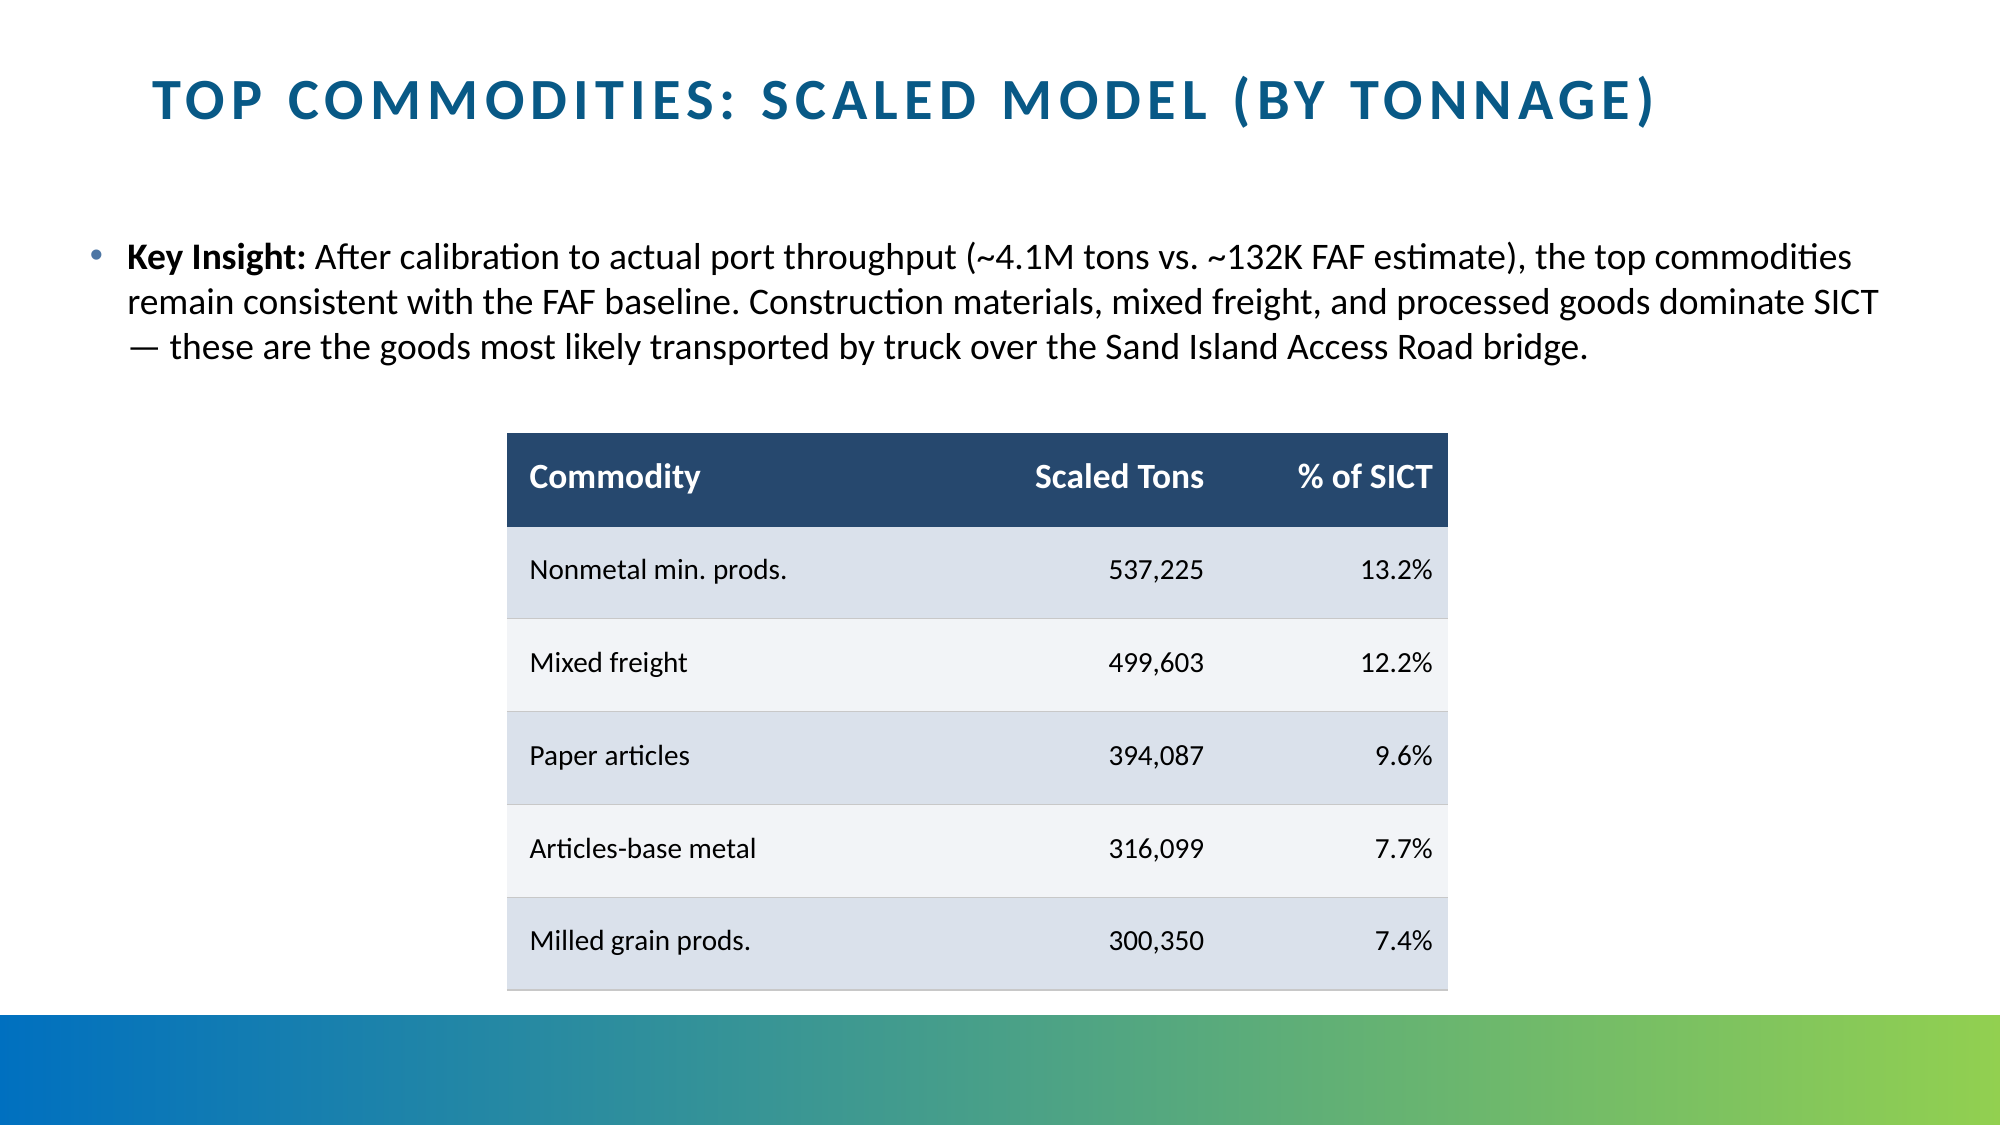

# Top Commodities: Scaled Model (by Tonnage)
Key Insight: After calibration to actual port throughput (~4.1M tons vs. ~132K FAF estimate), the top commodities remain consistent with the FAF baseline. Construction materials, mixed freight, and processed goods dominate SICT — these are the goods most likely transported by truck over the Sand Island Access Road bridge.
| Commodity | Scaled Tons | % of SICT |
| --- | --- | --- |
| Nonmetal min. prods. | 537,225 | 13.2% |
| Mixed freight | 499,603 | 12.2% |
| Paper articles | 394,087 | 9.6% |
| Articles-base metal | 316,099 | 7.7% |
| Milled grain prods. | 300,350 | 7.4% |